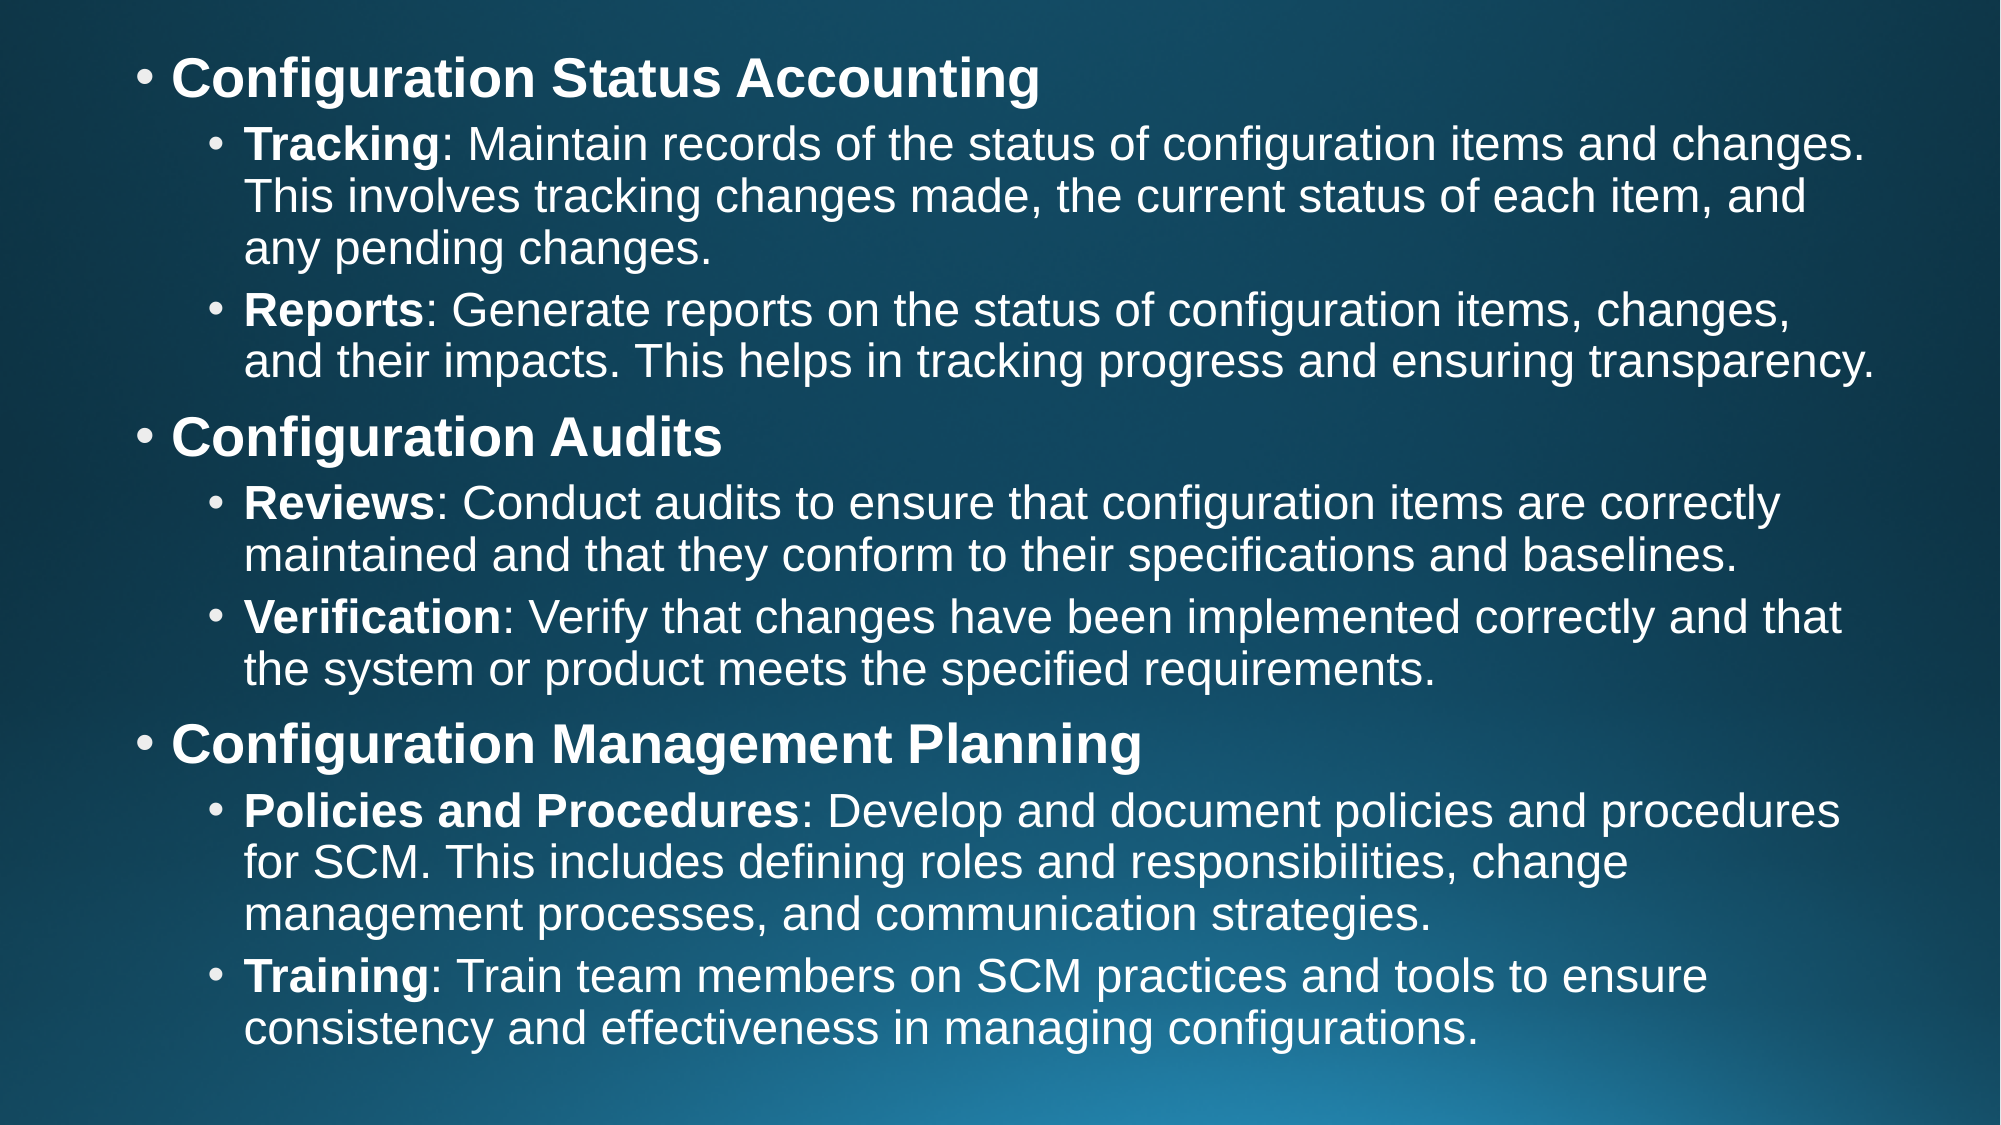

Configuration Status Accounting
Tracking: Maintain records of the status of configuration items and changes. This involves tracking changes made, the current status of each item, and any pending changes.
Reports: Generate reports on the status of configuration items, changes, and their impacts. This helps in tracking progress and ensuring transparency.
Configuration Audits
Reviews: Conduct audits to ensure that configuration items are correctly maintained and that they conform to their specifications and baselines.
Verification: Verify that changes have been implemented correctly and that the system or product meets the specified requirements.
Configuration Management Planning
Policies and Procedures: Develop and document policies and procedures for SCM. This includes defining roles and responsibilities, change management processes, and communication strategies.
Training: Train team members on SCM practices and tools to ensure consistency and effectiveness in managing configurations.